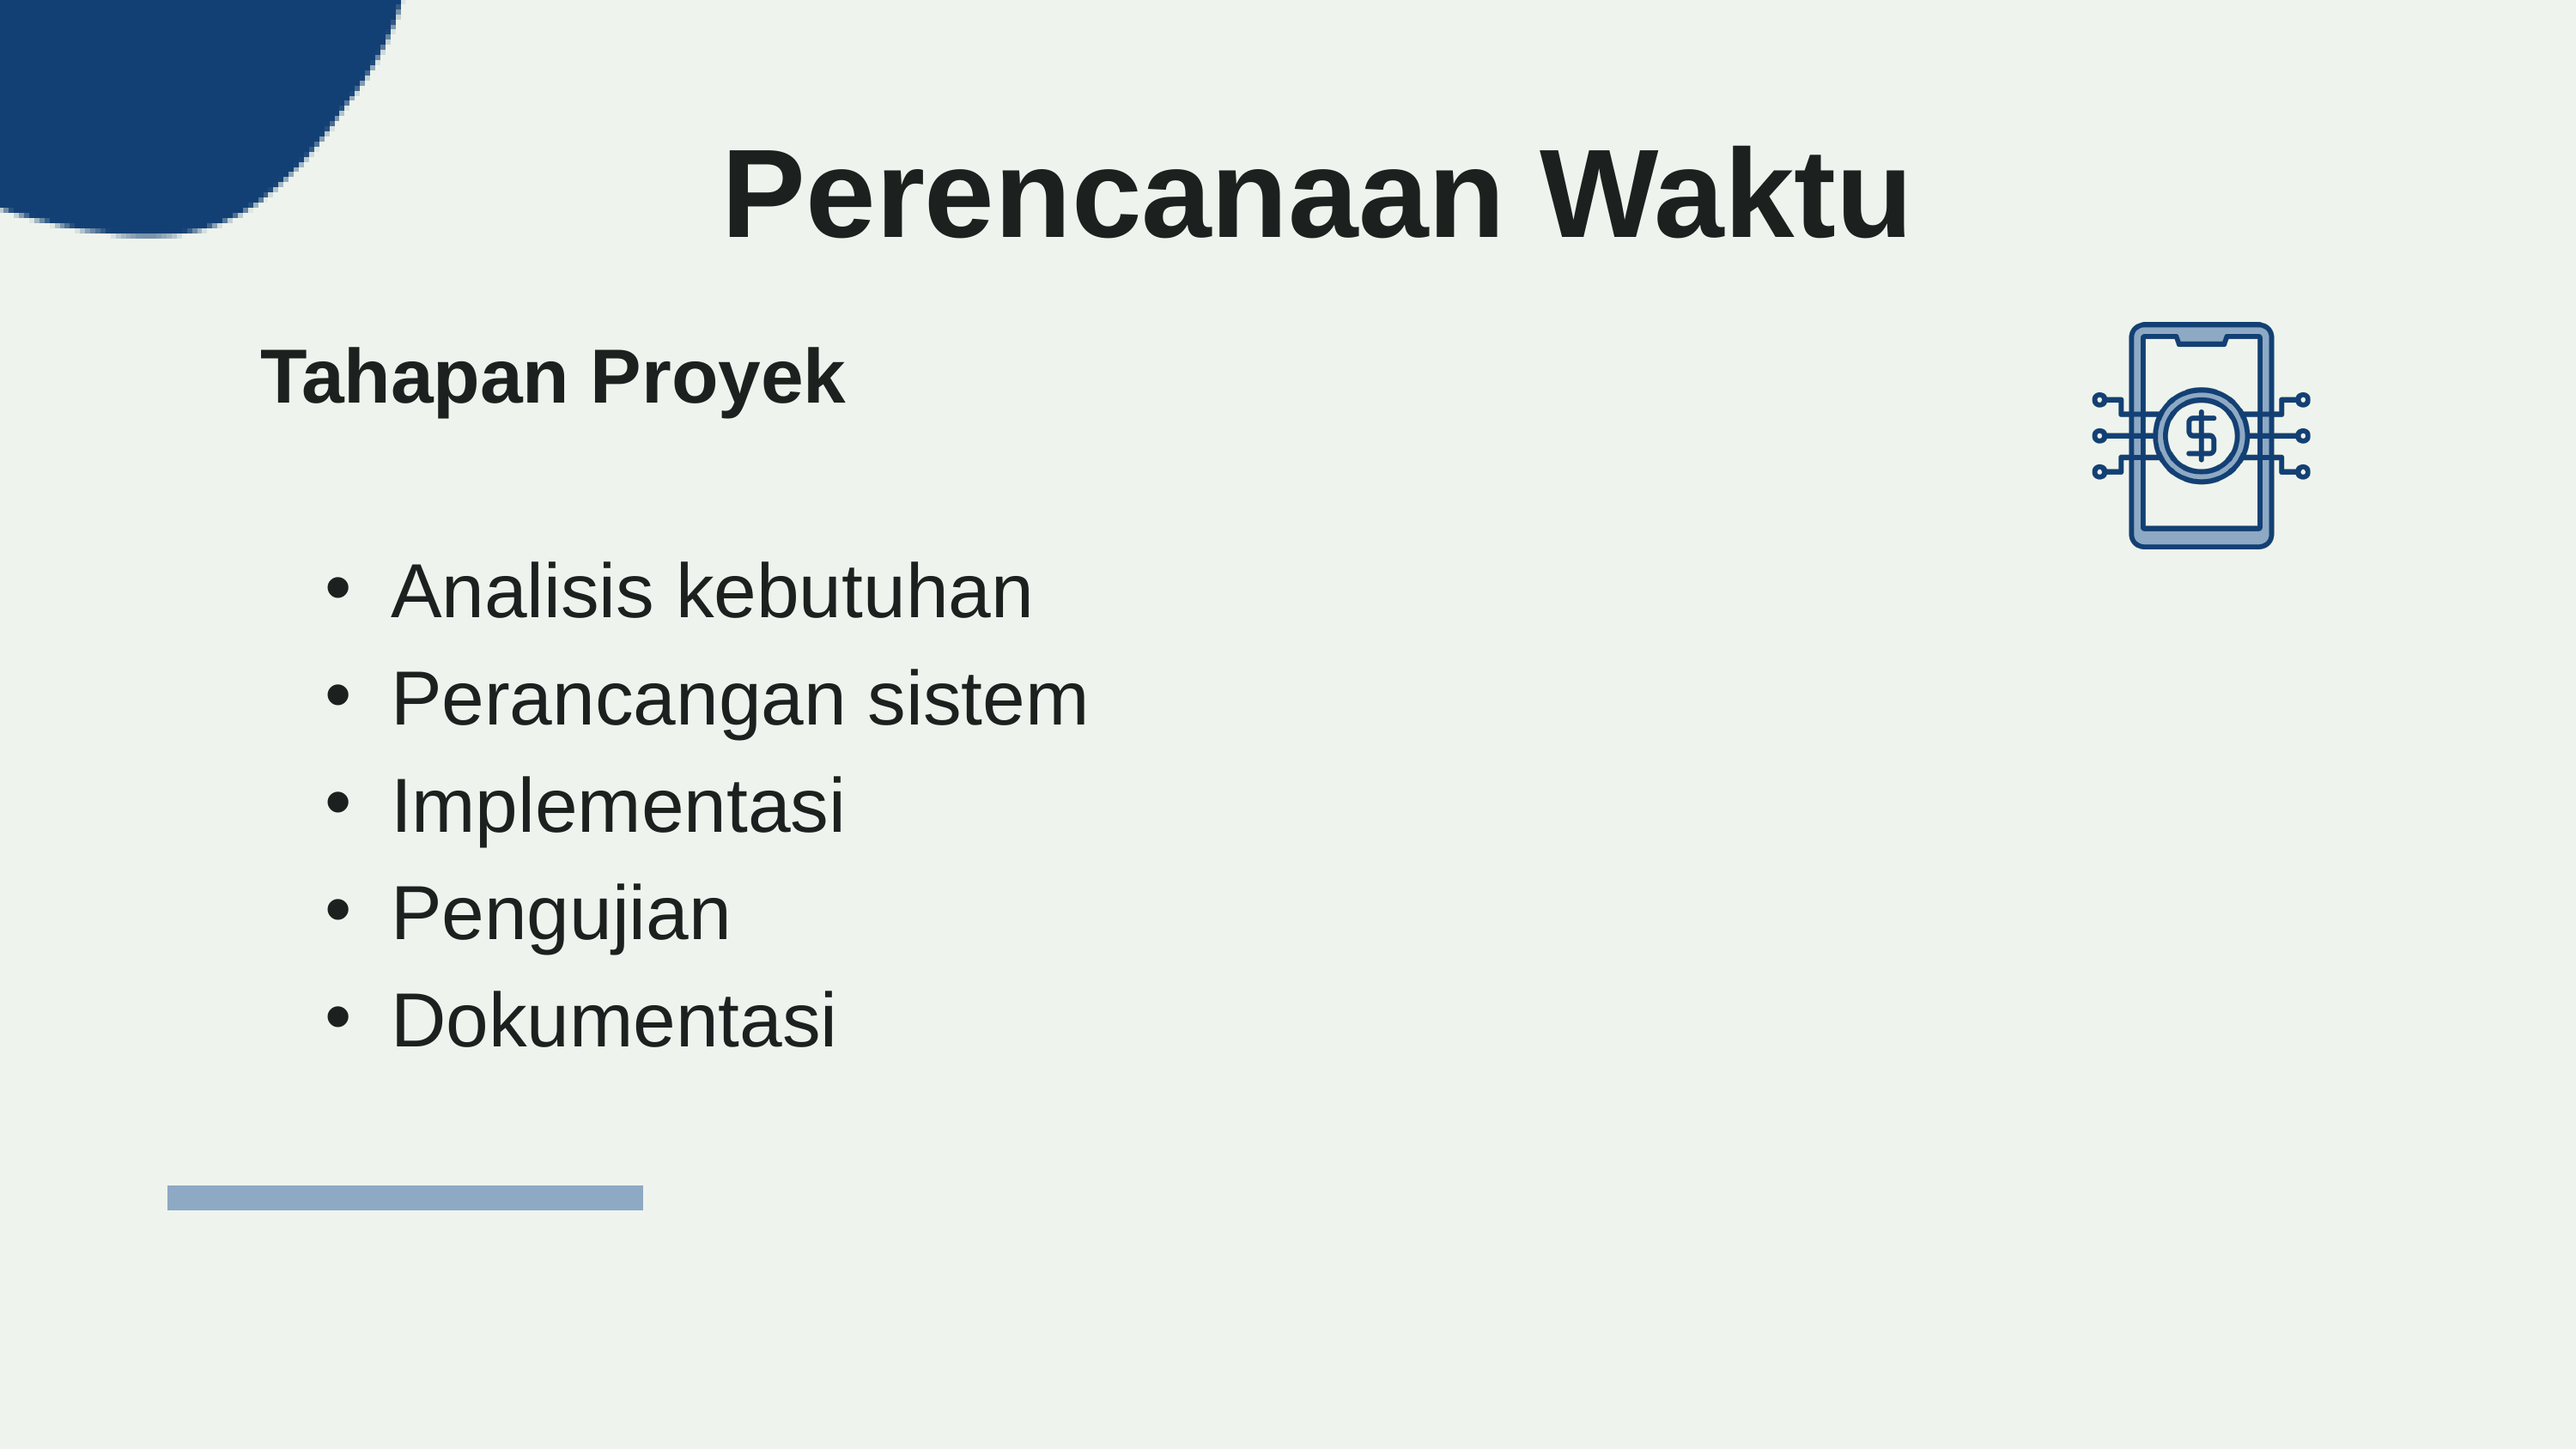

Perencanaan Waktu
Tahapan Proyek

Analisis kebutuhan
Perancangan sistem
Implementasi
Pengujian
Dokumentasi